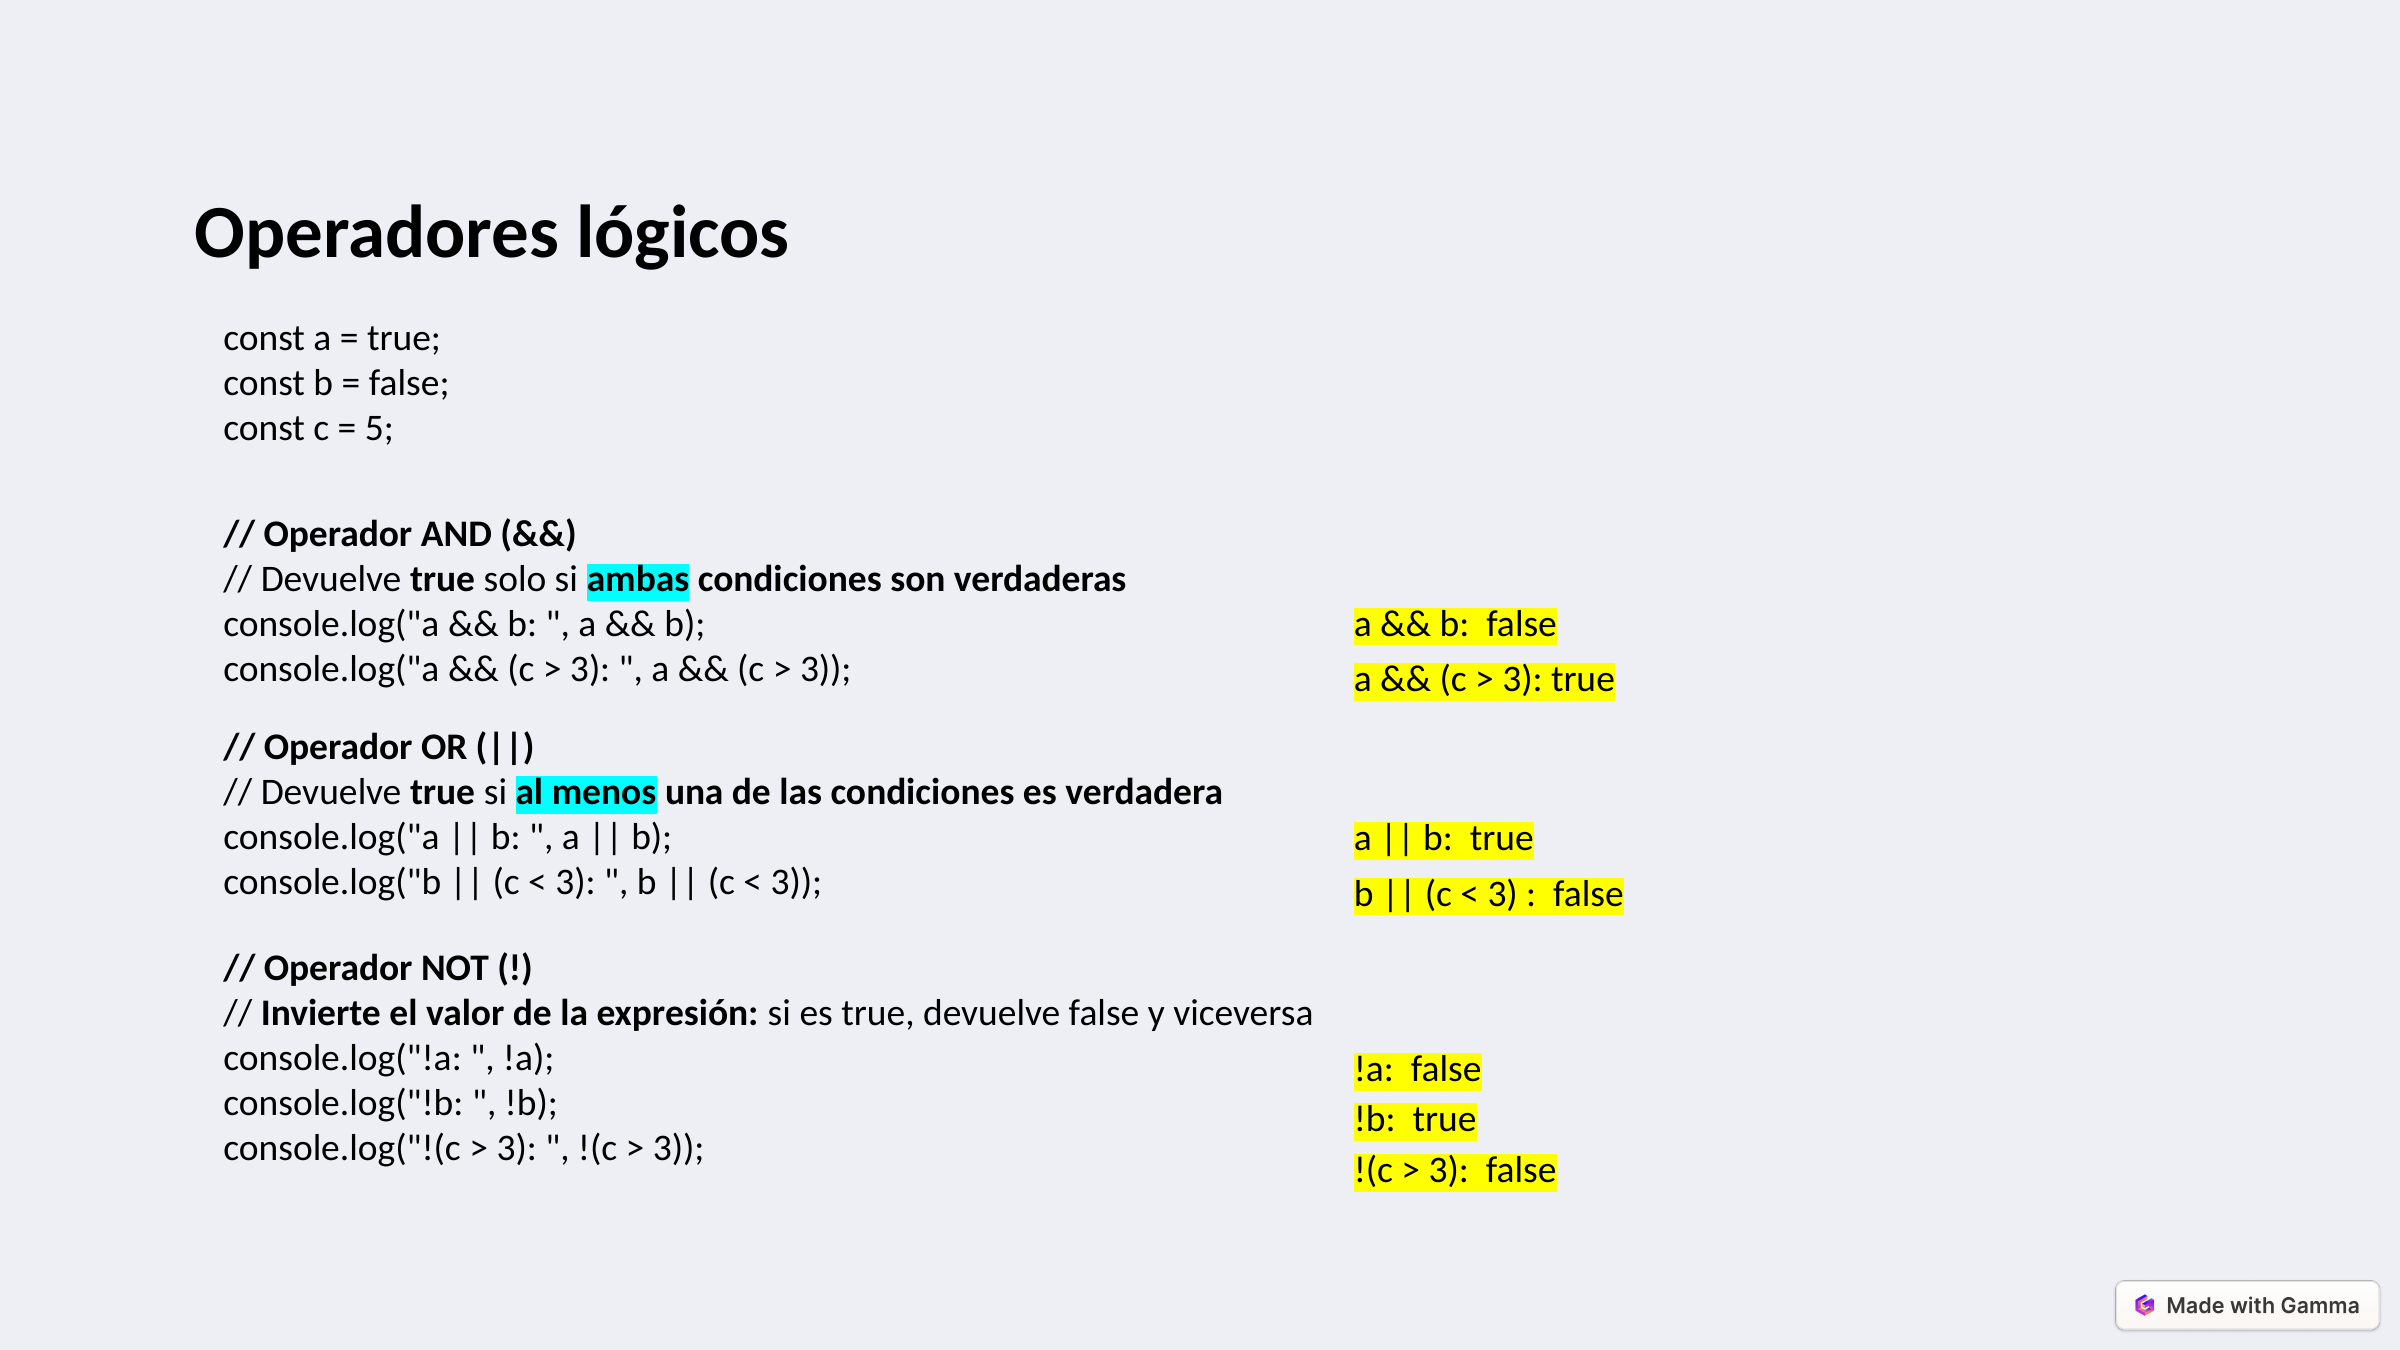

Operadores lógicos
const a = true;
const b = false;
const c = 5;
// Operador AND (&&)
// Devuelve true solo si ambas condiciones son verdaderas
console.log("a && b: ", a && b);
console.log("a && (c > 3): ", a && (c > 3));
a && b:  false
a && (c > 3): true
// Operador OR (||)
// Devuelve true si al menos una de las condiciones es verdadera
console.log("a || b: ", a || b);
console.log("b || (c < 3): ", b || (c < 3));
a || b:  true
b || (c < 3) :  false
// Operador NOT (!)
// Invierte el valor de la expresión: si es true, devuelve false y viceversa
console.log("!a: ", !a);
console.log("!b: ", !b);
console.log("!(c > 3): ", !(c > 3));
!a:  false
!b:  true
!(c > 3):  false